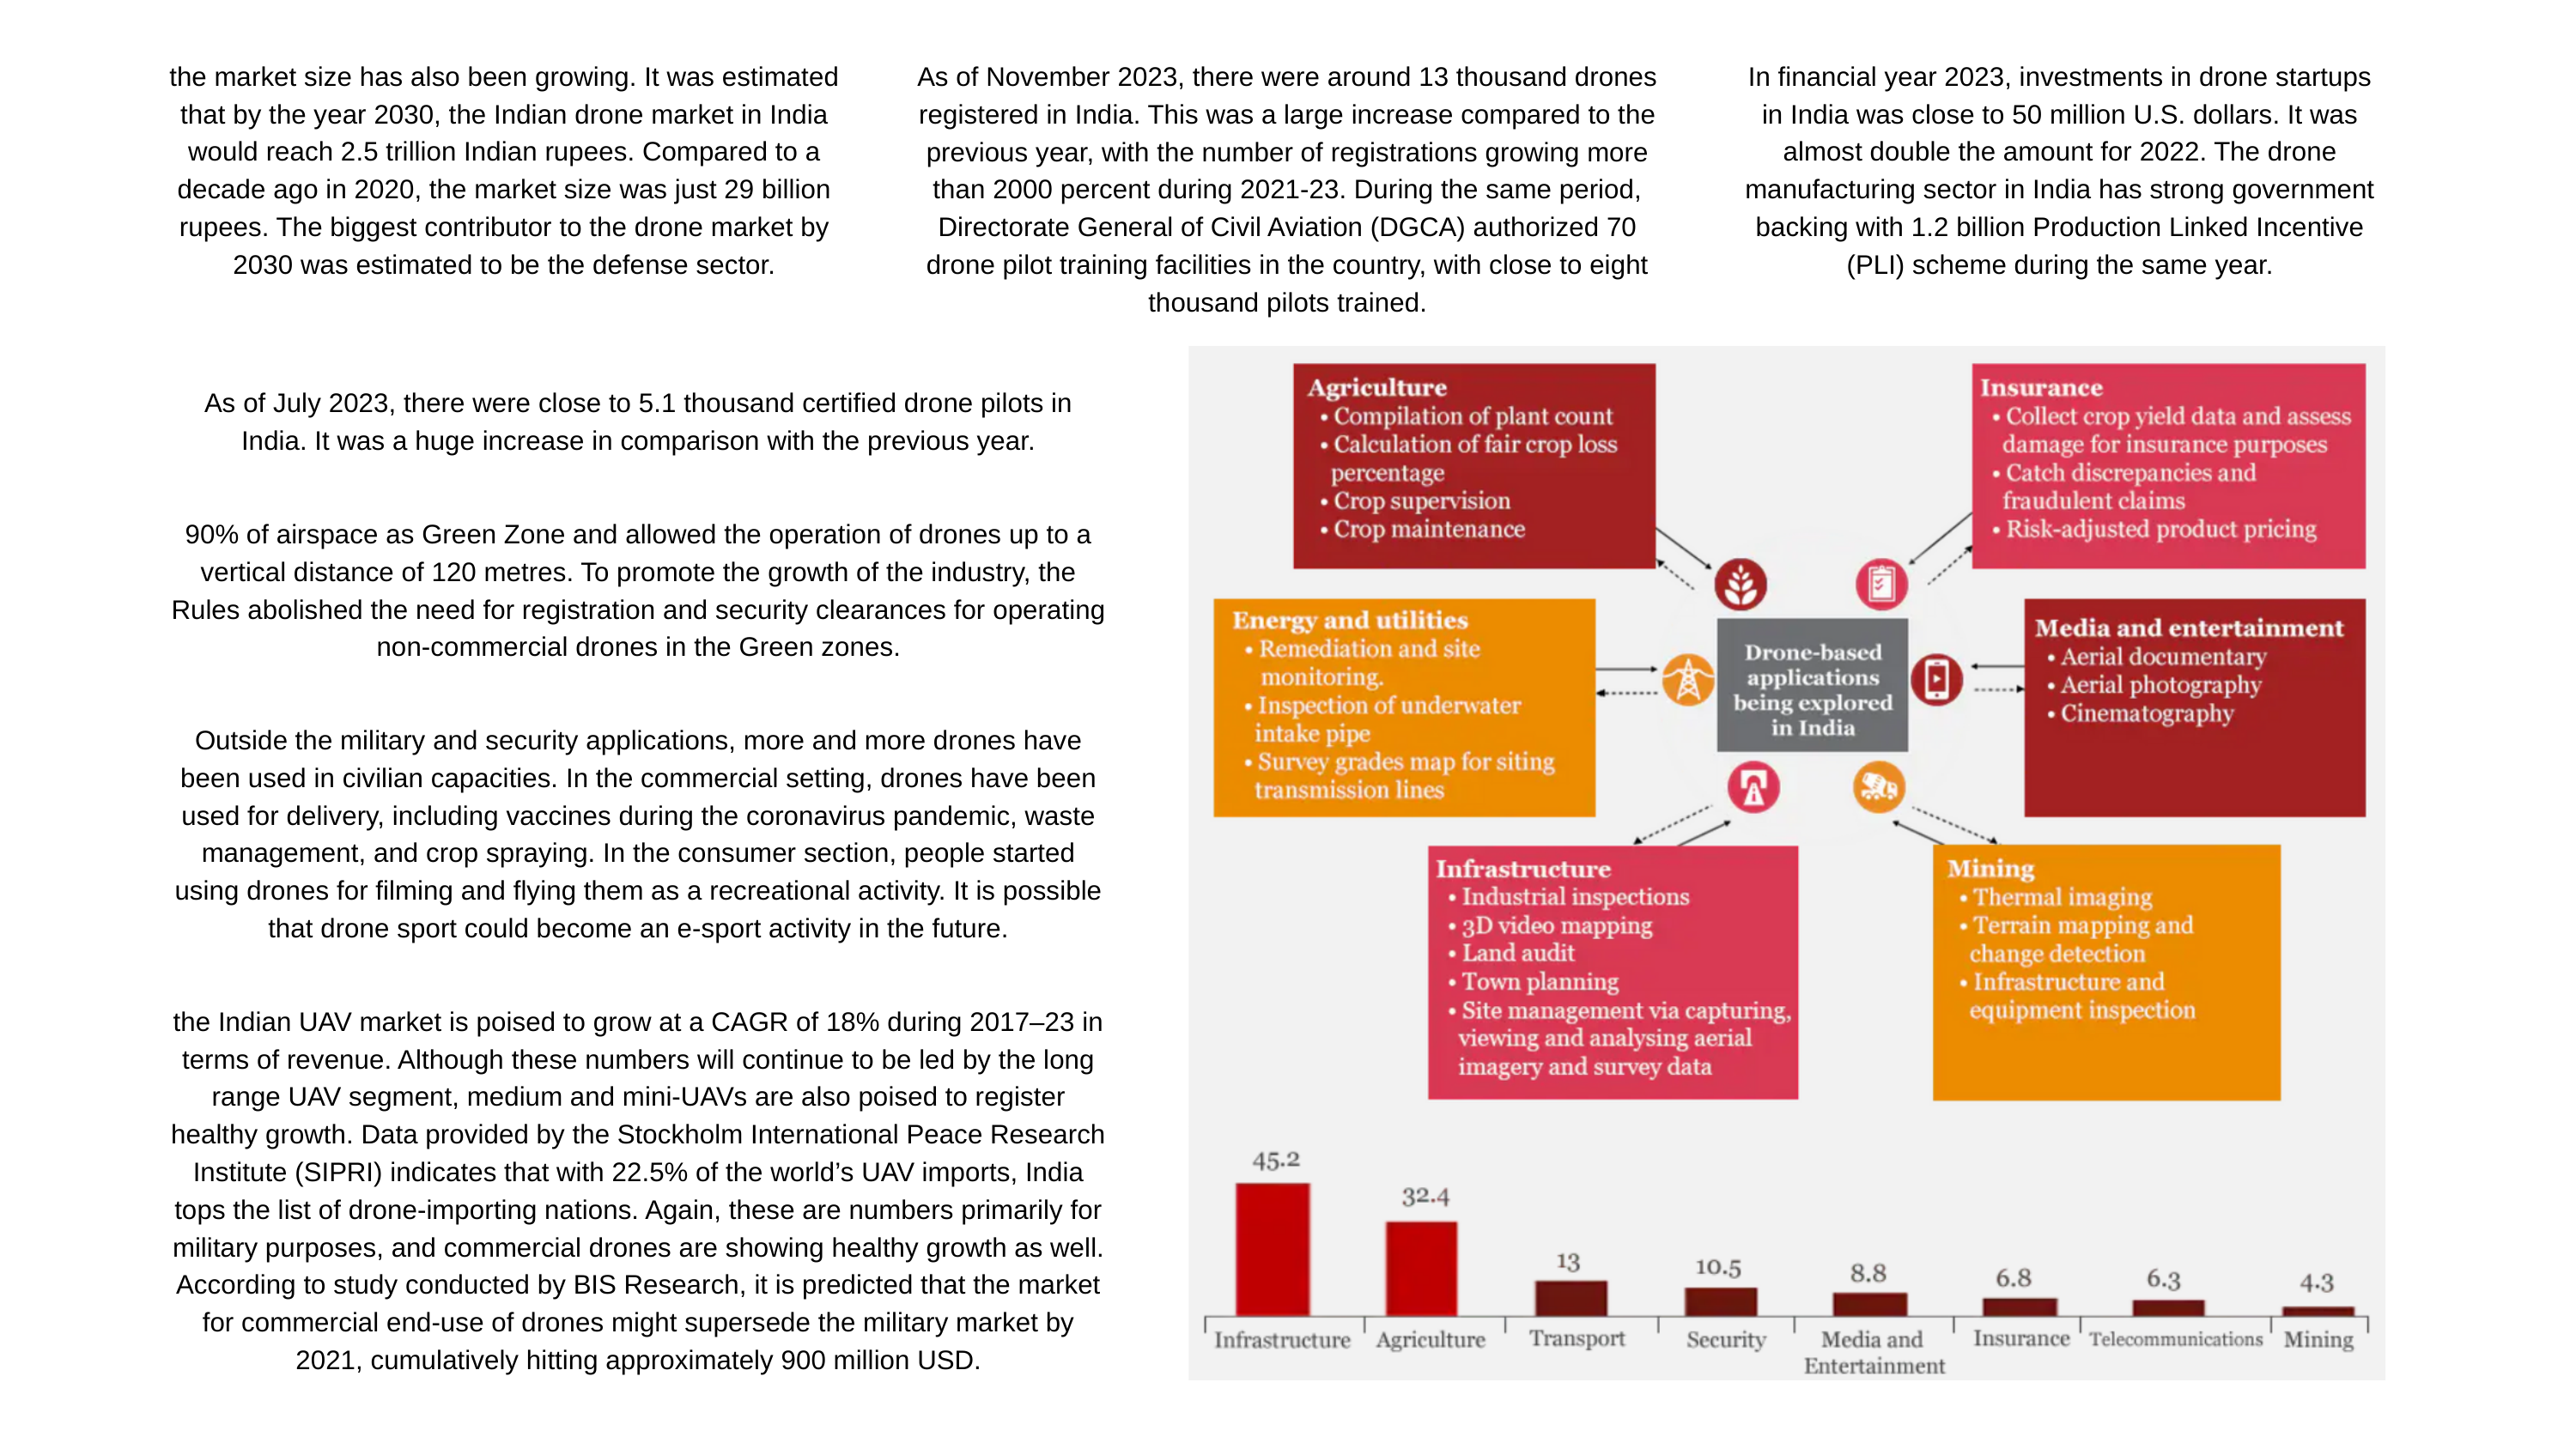

the market size has also been growing. It was estimated that by the year 2030, the Indian drone market in India would reach 2.5 trillion Indian rupees. Compared to a decade ago in 2020, the market size was just 29 billion rupees. The biggest contributor to the drone market by 2030 was estimated to be the defense sector.
As of November 2023, there were around 13 thousand drones registered in India. This was a large increase compared to the previous year, with the number of registrations growing more than 2000 percent during 2021-23. During the same period, Directorate General of Civil Aviation (DGCA) authorized 70 drone pilot training facilities in the country, with close to eight thousand pilots trained.
In financial year 2023, investments in drone startups in India was close to 50 million U.S. dollars. It was almost double the amount for 2022. The drone manufacturing sector in India has strong government backing with 1.2 billion Production Linked Incentive (PLI) scheme during the same year.

As of July 2023, there were close to 5.1 thousand certified drone pilots in India. It was a huge increase in comparison with the previous year.
90% of airspace as Green Zone and allowed the operation of drones up to a vertical distance of 120 metres. To promote the growth of the industry, the Rules abolished the need for registration and security clearances for operating non-commercial drones in the Green zones.
Outside the military and security applications, more and more drones have been used in civilian capacities. In the commercial setting, drones have been used for delivery, including vaccines during the coronavirus pandemic, waste management, and crop spraying. In the consumer section, people started using drones for filming and flying them as a recreational activity. It is possible that drone sport could become an e-sport activity in the future.
the Indian UAV market is poised to grow at a CAGR of 18% during 2017–23 in terms of revenue. Although these numbers will continue to be led by the long range UAV segment, medium and mini-UAVs are also poised to register healthy growth. Data provided by the Stockholm International Peace Research Institute (SIPRI) indicates that with 22.5% of the world’s UAV imports, India tops the list of drone-importing nations. Again, these are numbers primarily for military purposes, and commercial drones are showing healthy growth as well. According to study conducted by BIS Research, it is predicted that the market for commercial end-use of drones might supersede the military market by 2021, cumulatively hitting approximately 900 million USD.